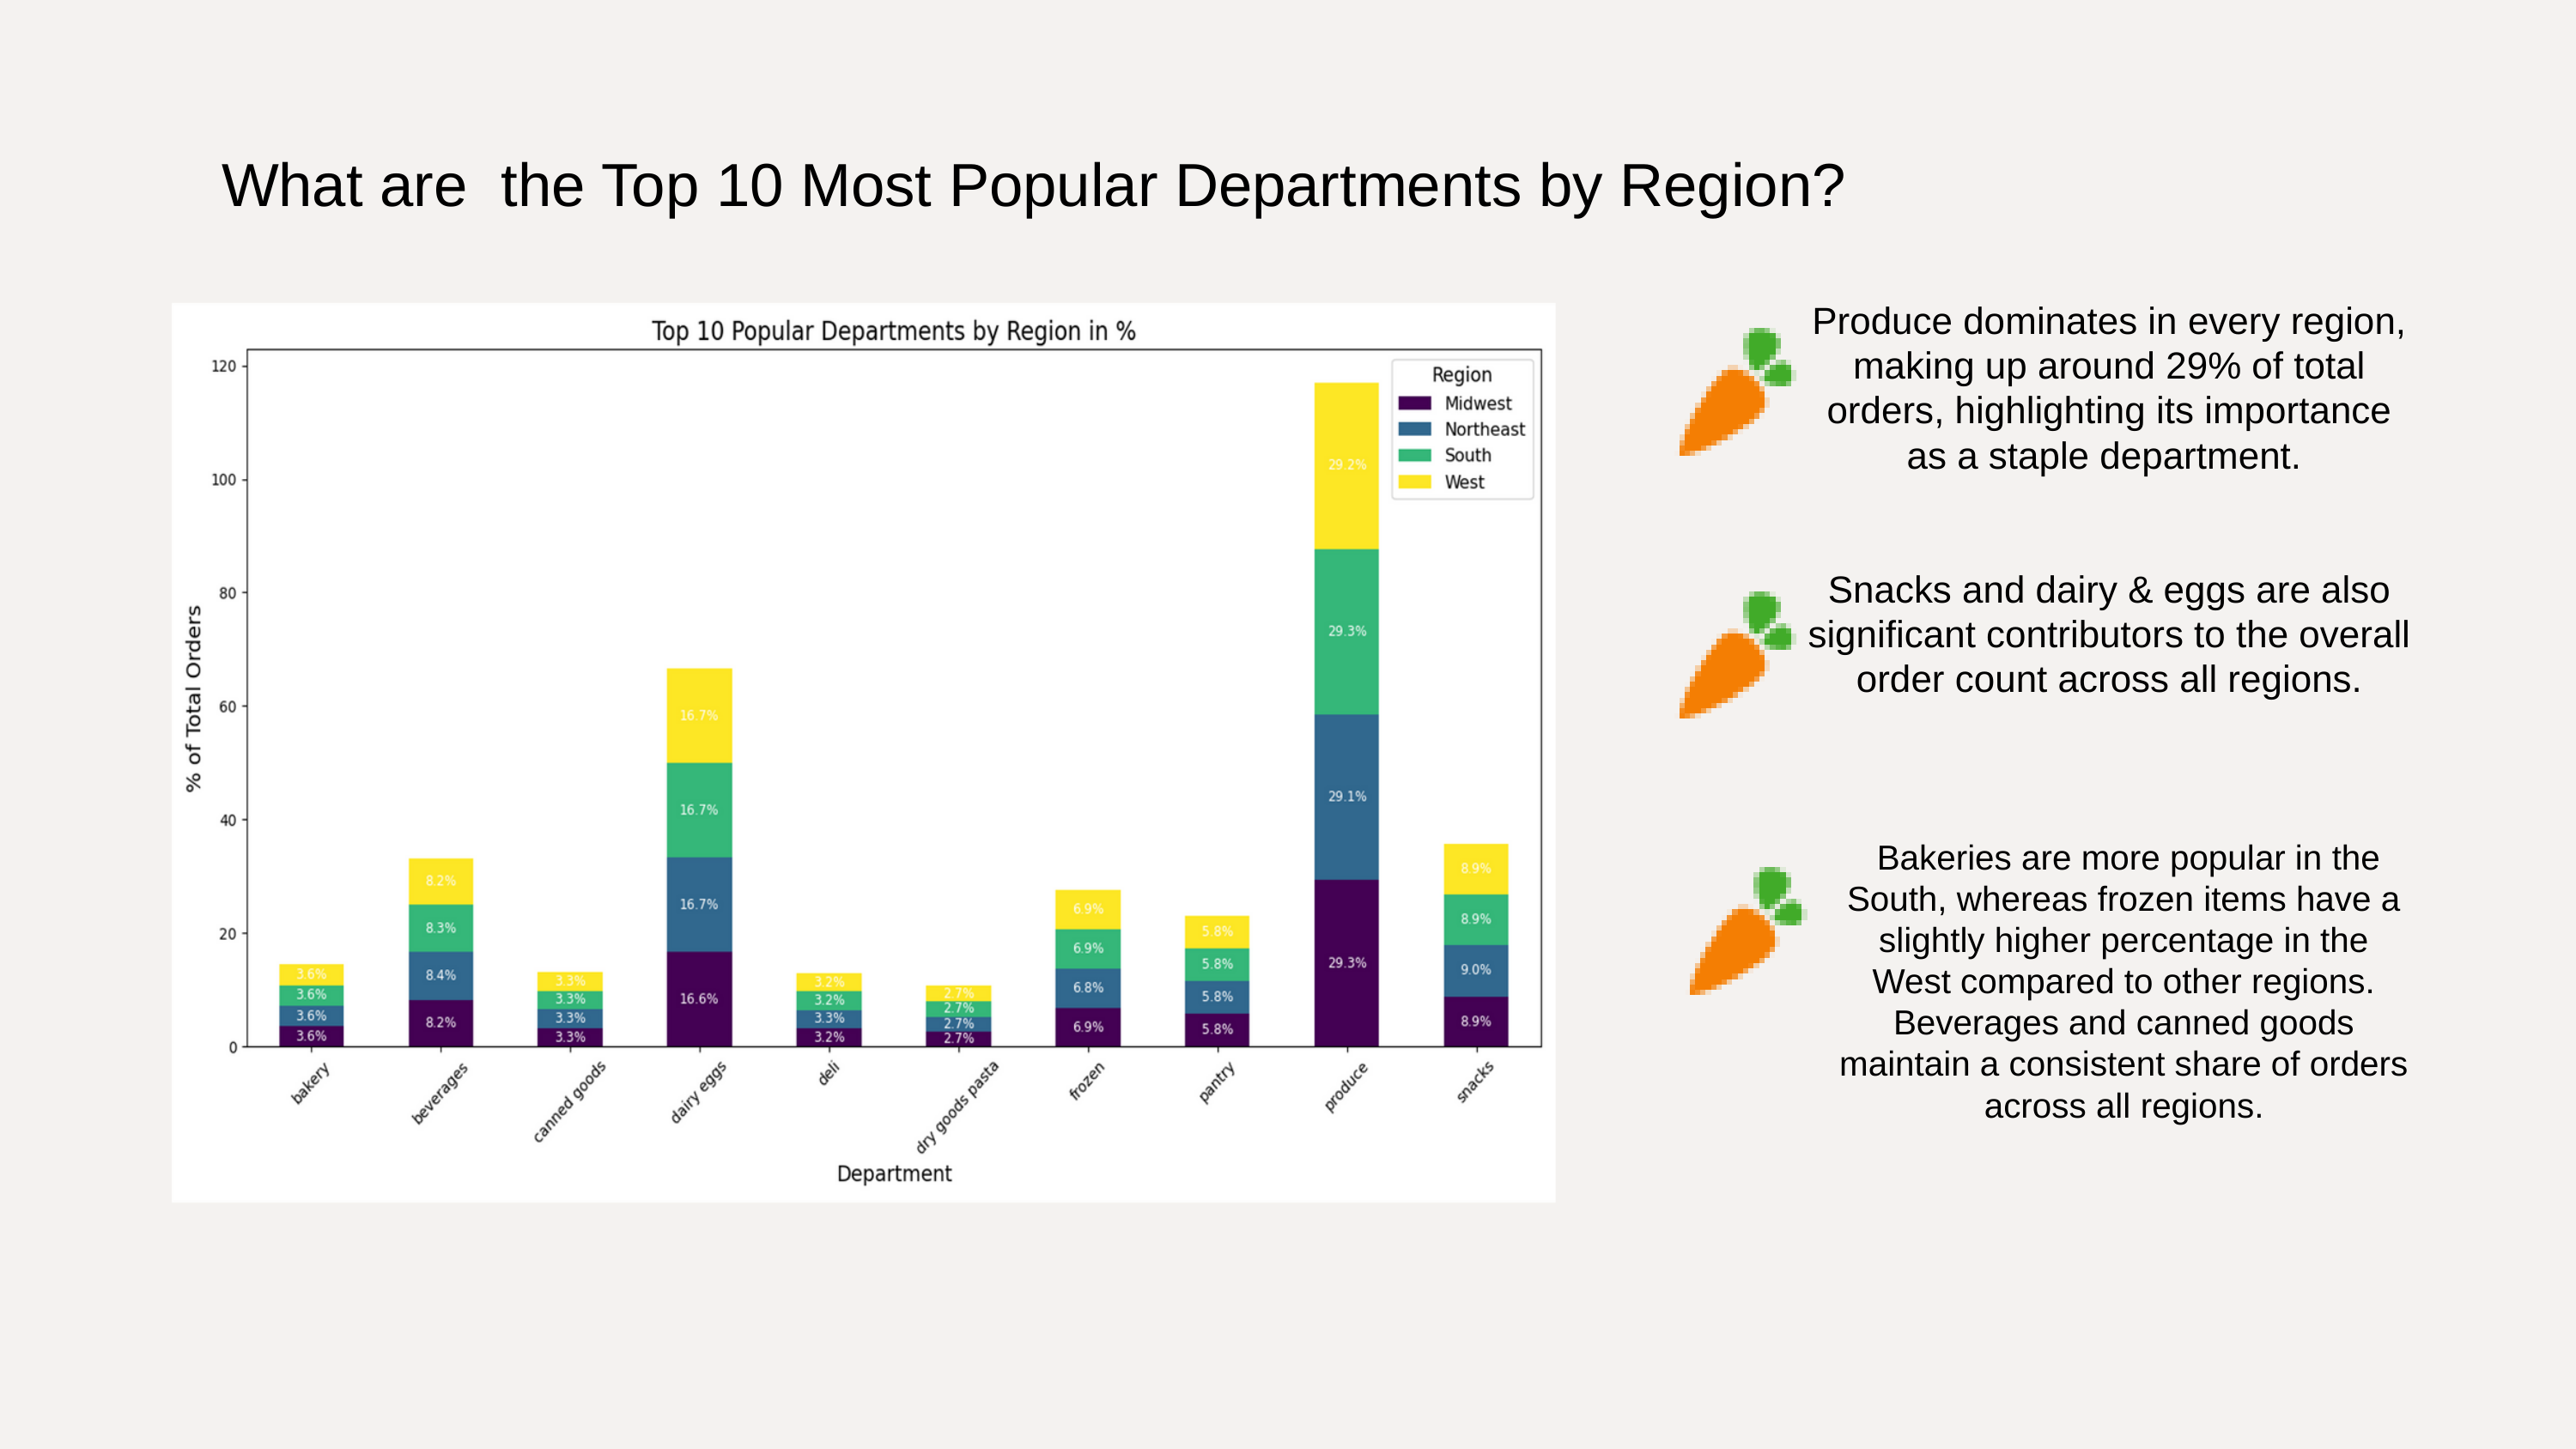

What are  the Top 10 Most Popular Departments by Region?
Produce dominates in every region, making up around 29% of total orders, highlighting its importance as a staple department.

Snacks and dairy & eggs are also significant contributors to the overall order count across all regions.

 Bakeries are more popular in the South, whereas frozen items have a slightly higher percentage in the West compared to other regions. Beverages and canned goods maintain a consistent share of orders across all regions.